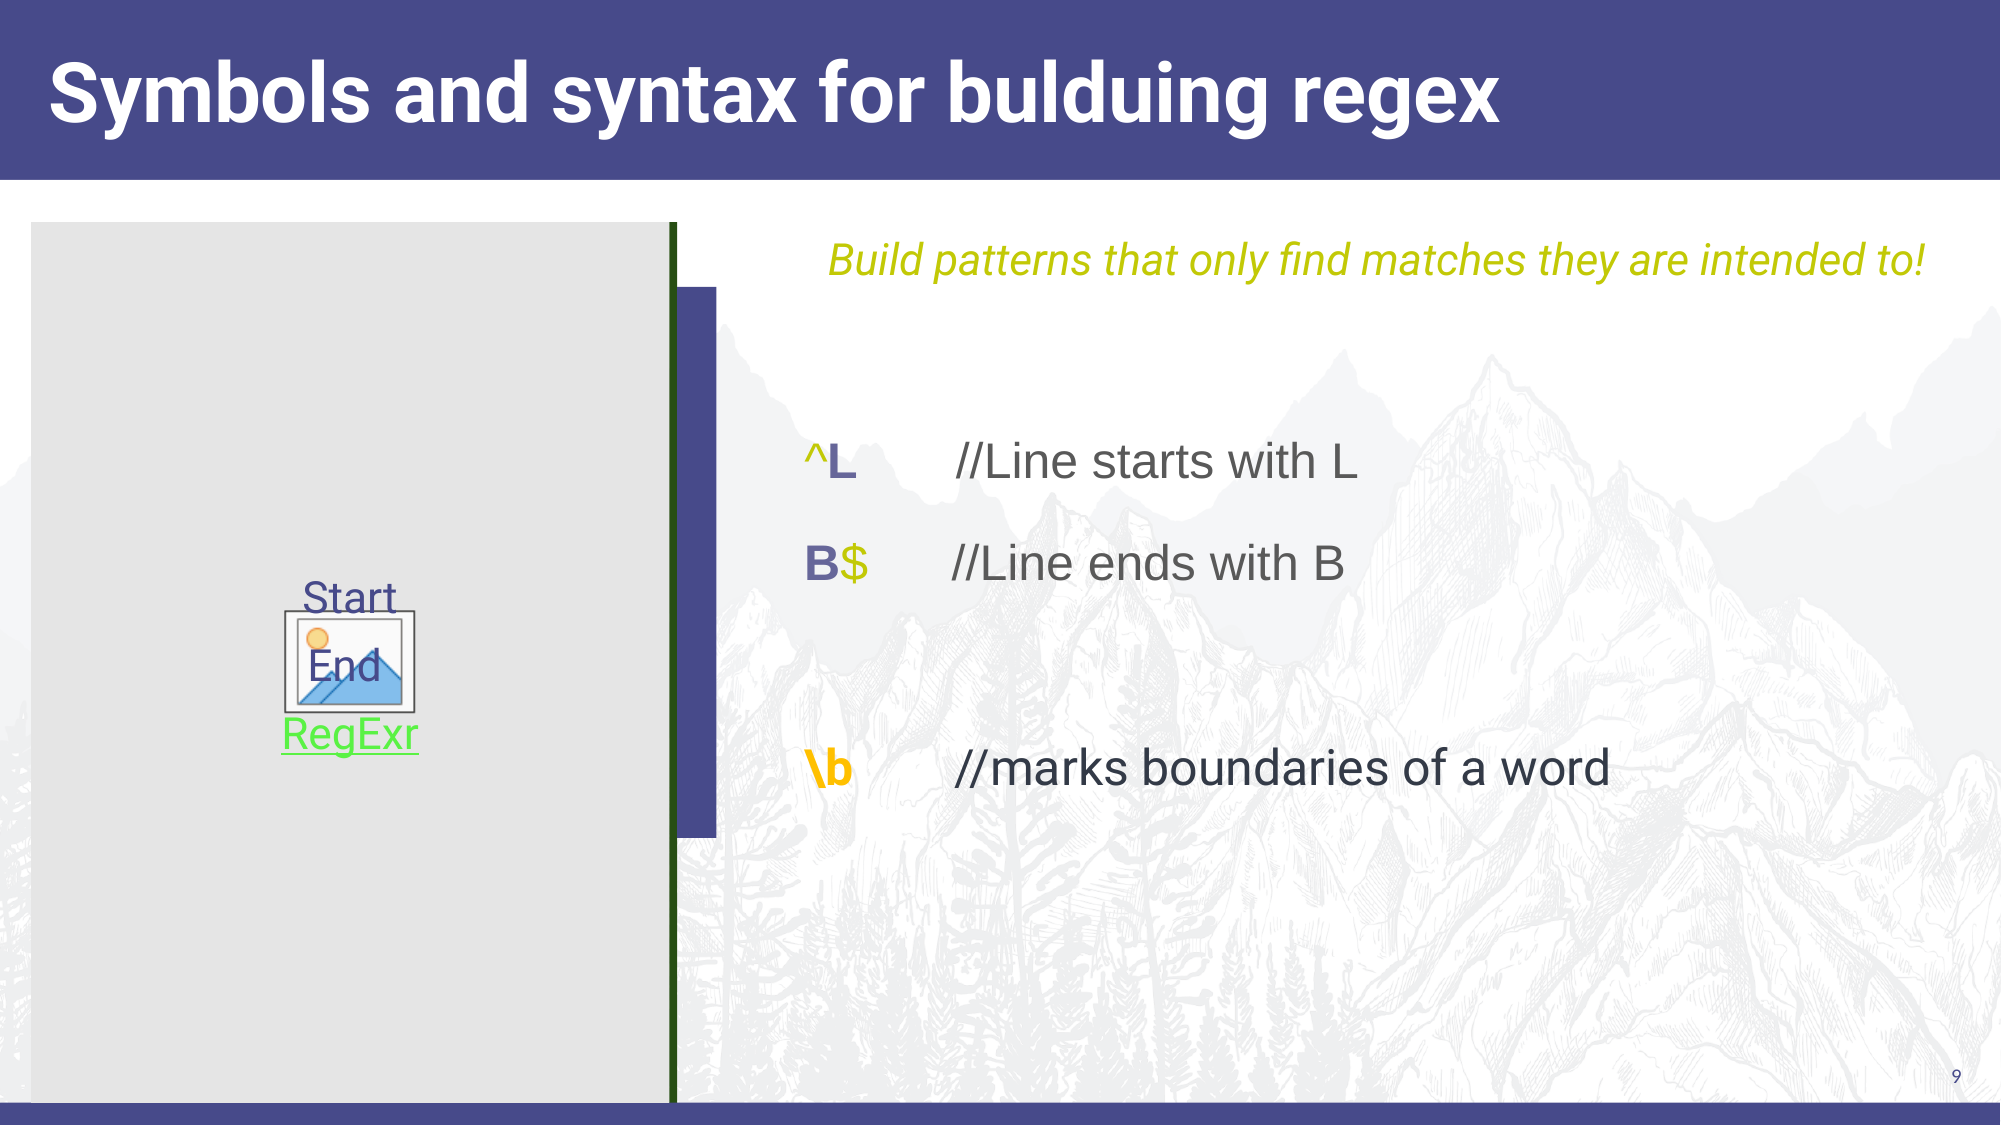

# Symbols and syntax for bulduing regex
Build patterns that only find matches they are intended to!

^L       //Line starts with L
В$      //Line ends with В

\b 	//marks boundaries of a word

Start
End
RegExr
9